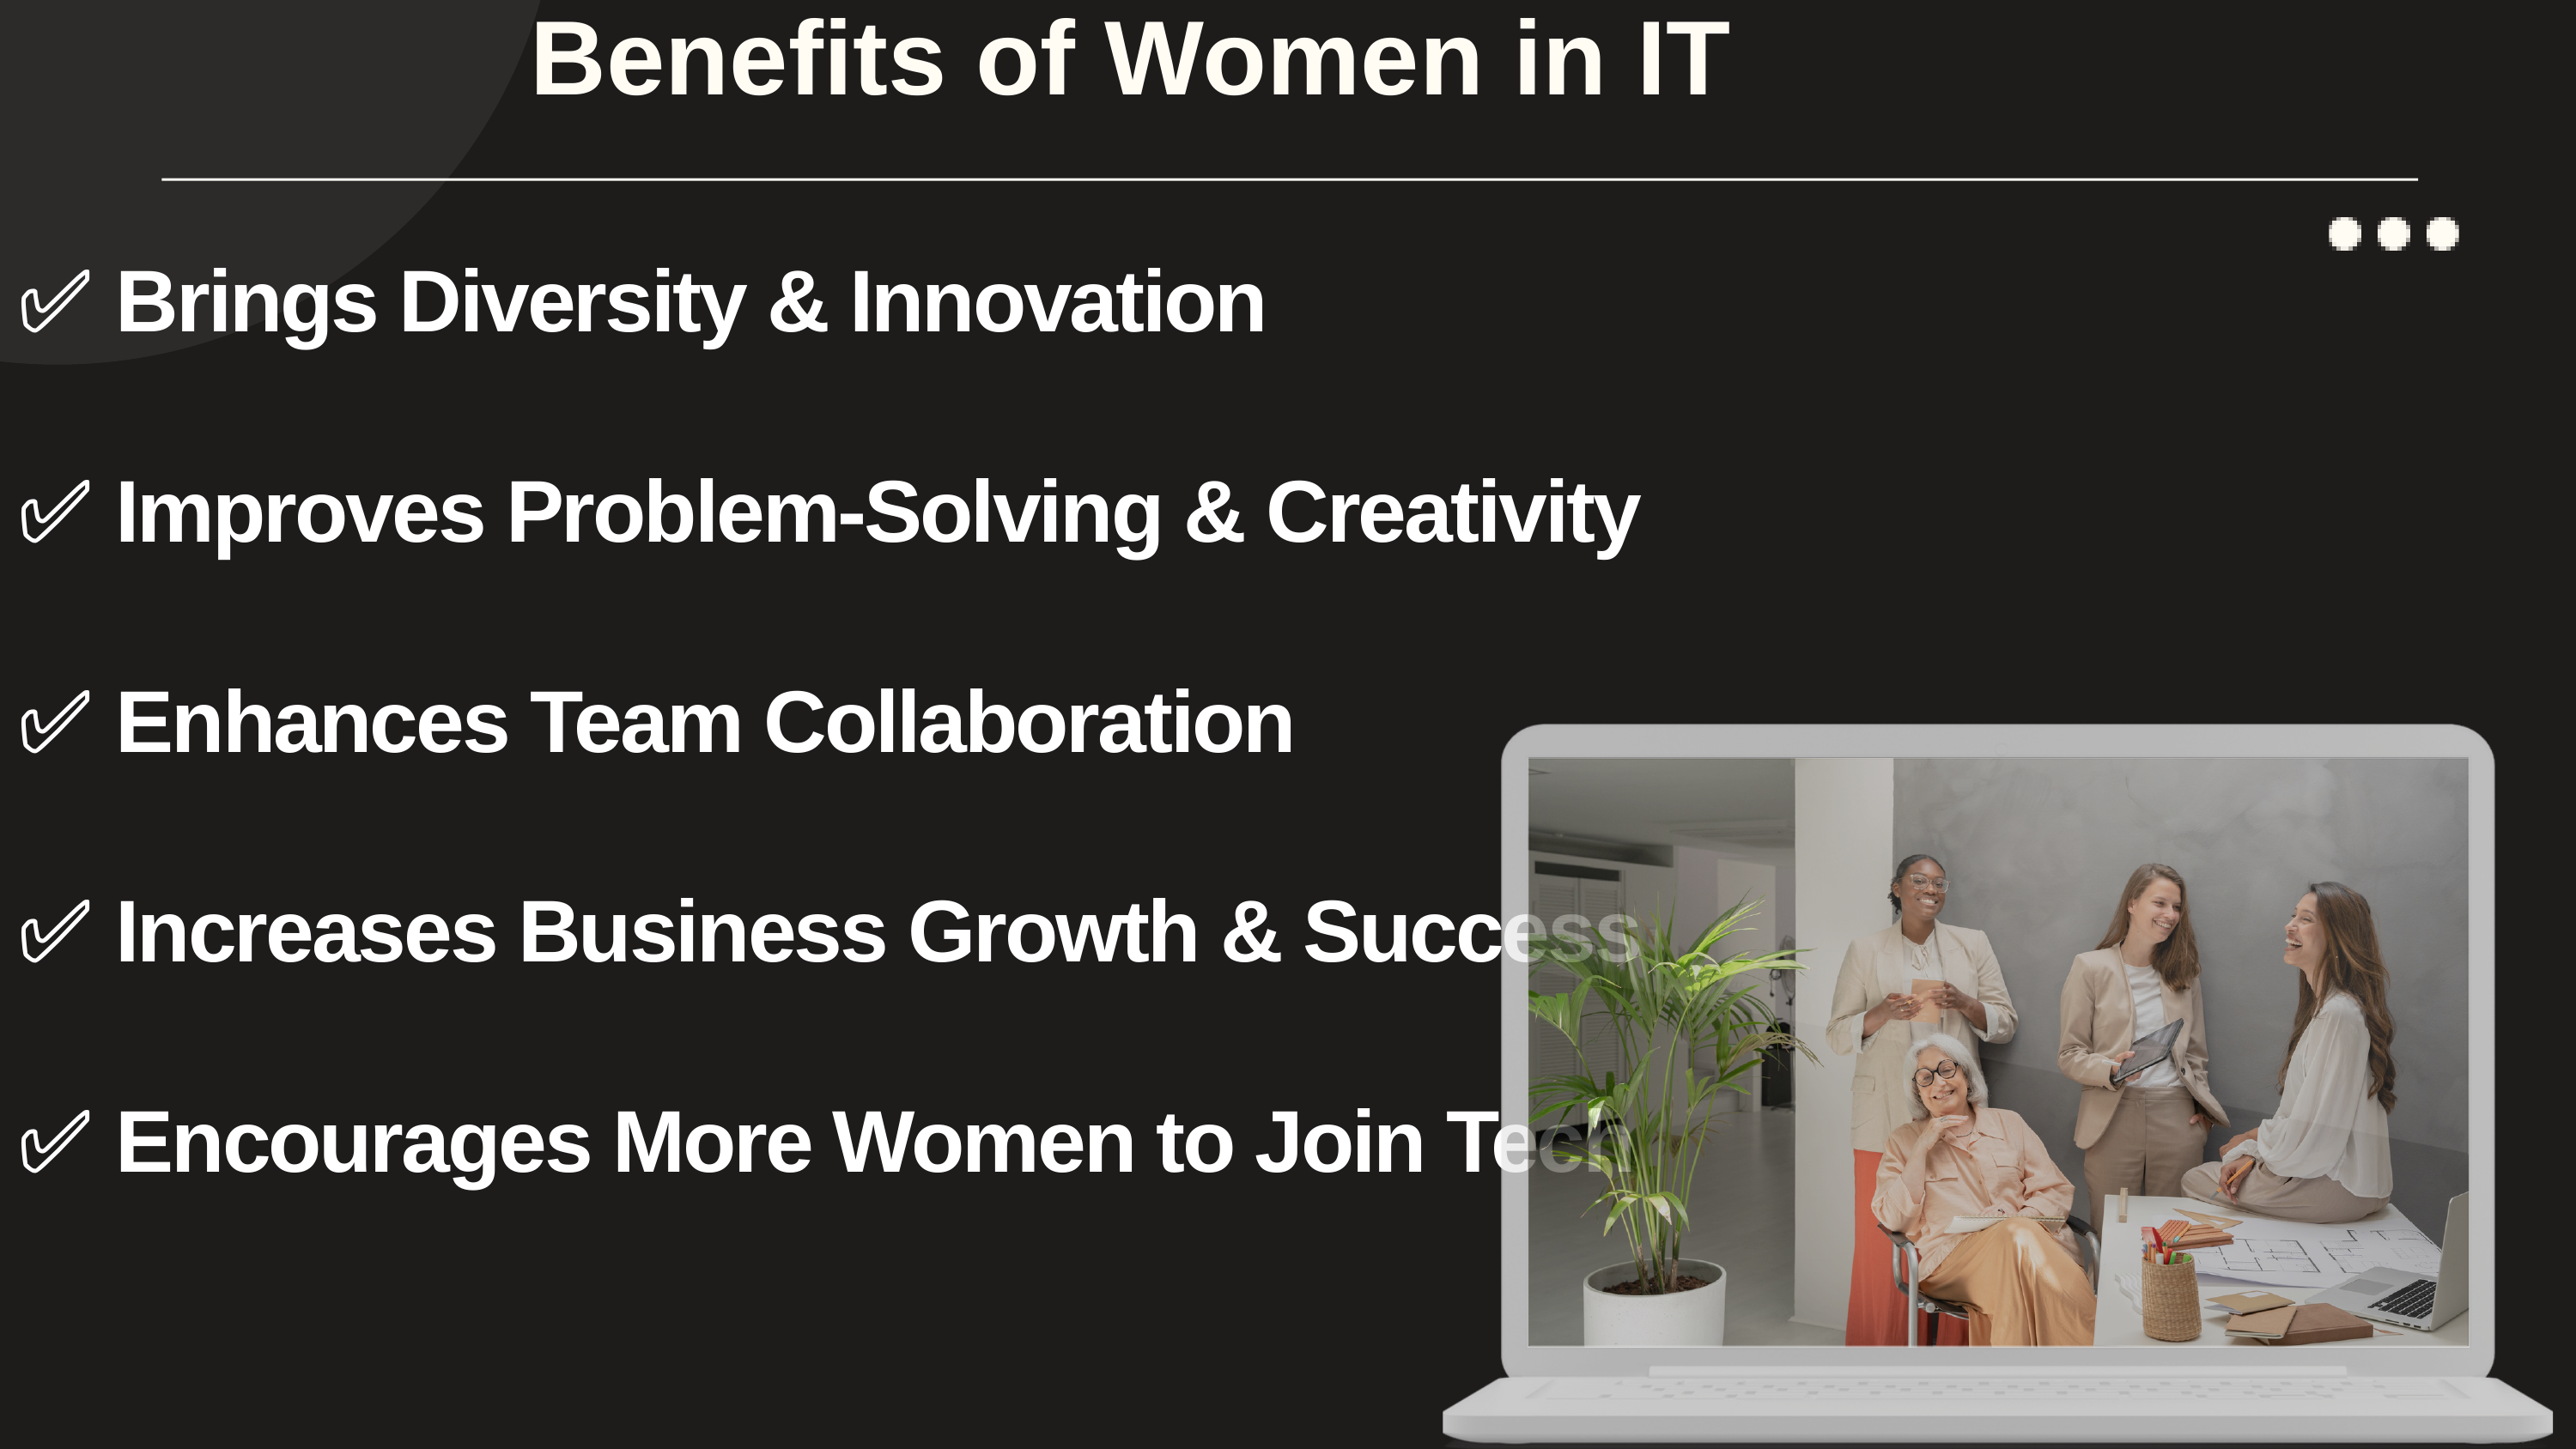

Benefits of Women in IT

  ✅ Brings Diversity & Innovation

  ✅ Improves Problem-Solving & Creativity

  ✅ Enhances Team Collaboration

  ✅ Increases Business Growth & Success

  ✅ Encourages More Women to Join Tech